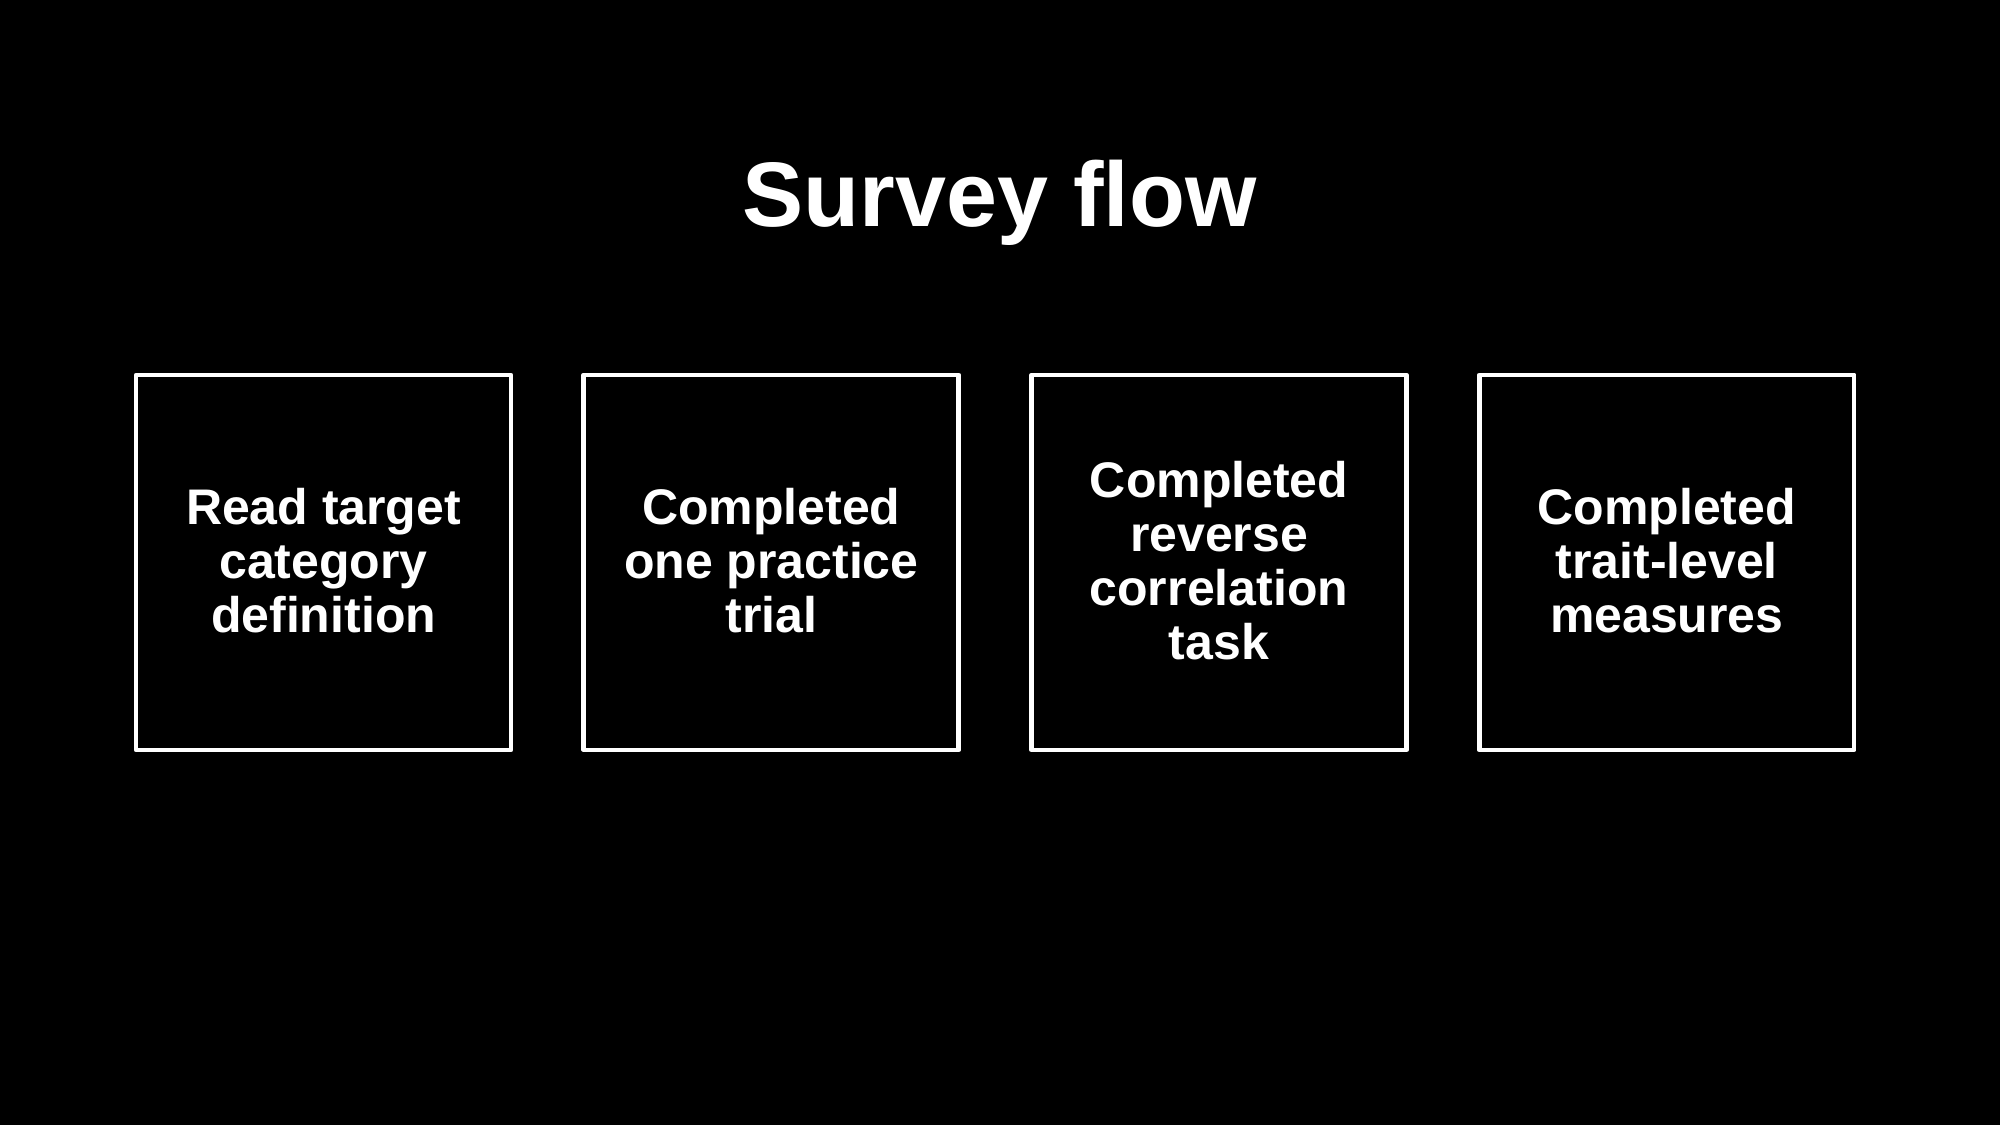

Survey flow
Read target category definition
Completed one practice trial
Completed reverse correlation task
Completed trait-level measures